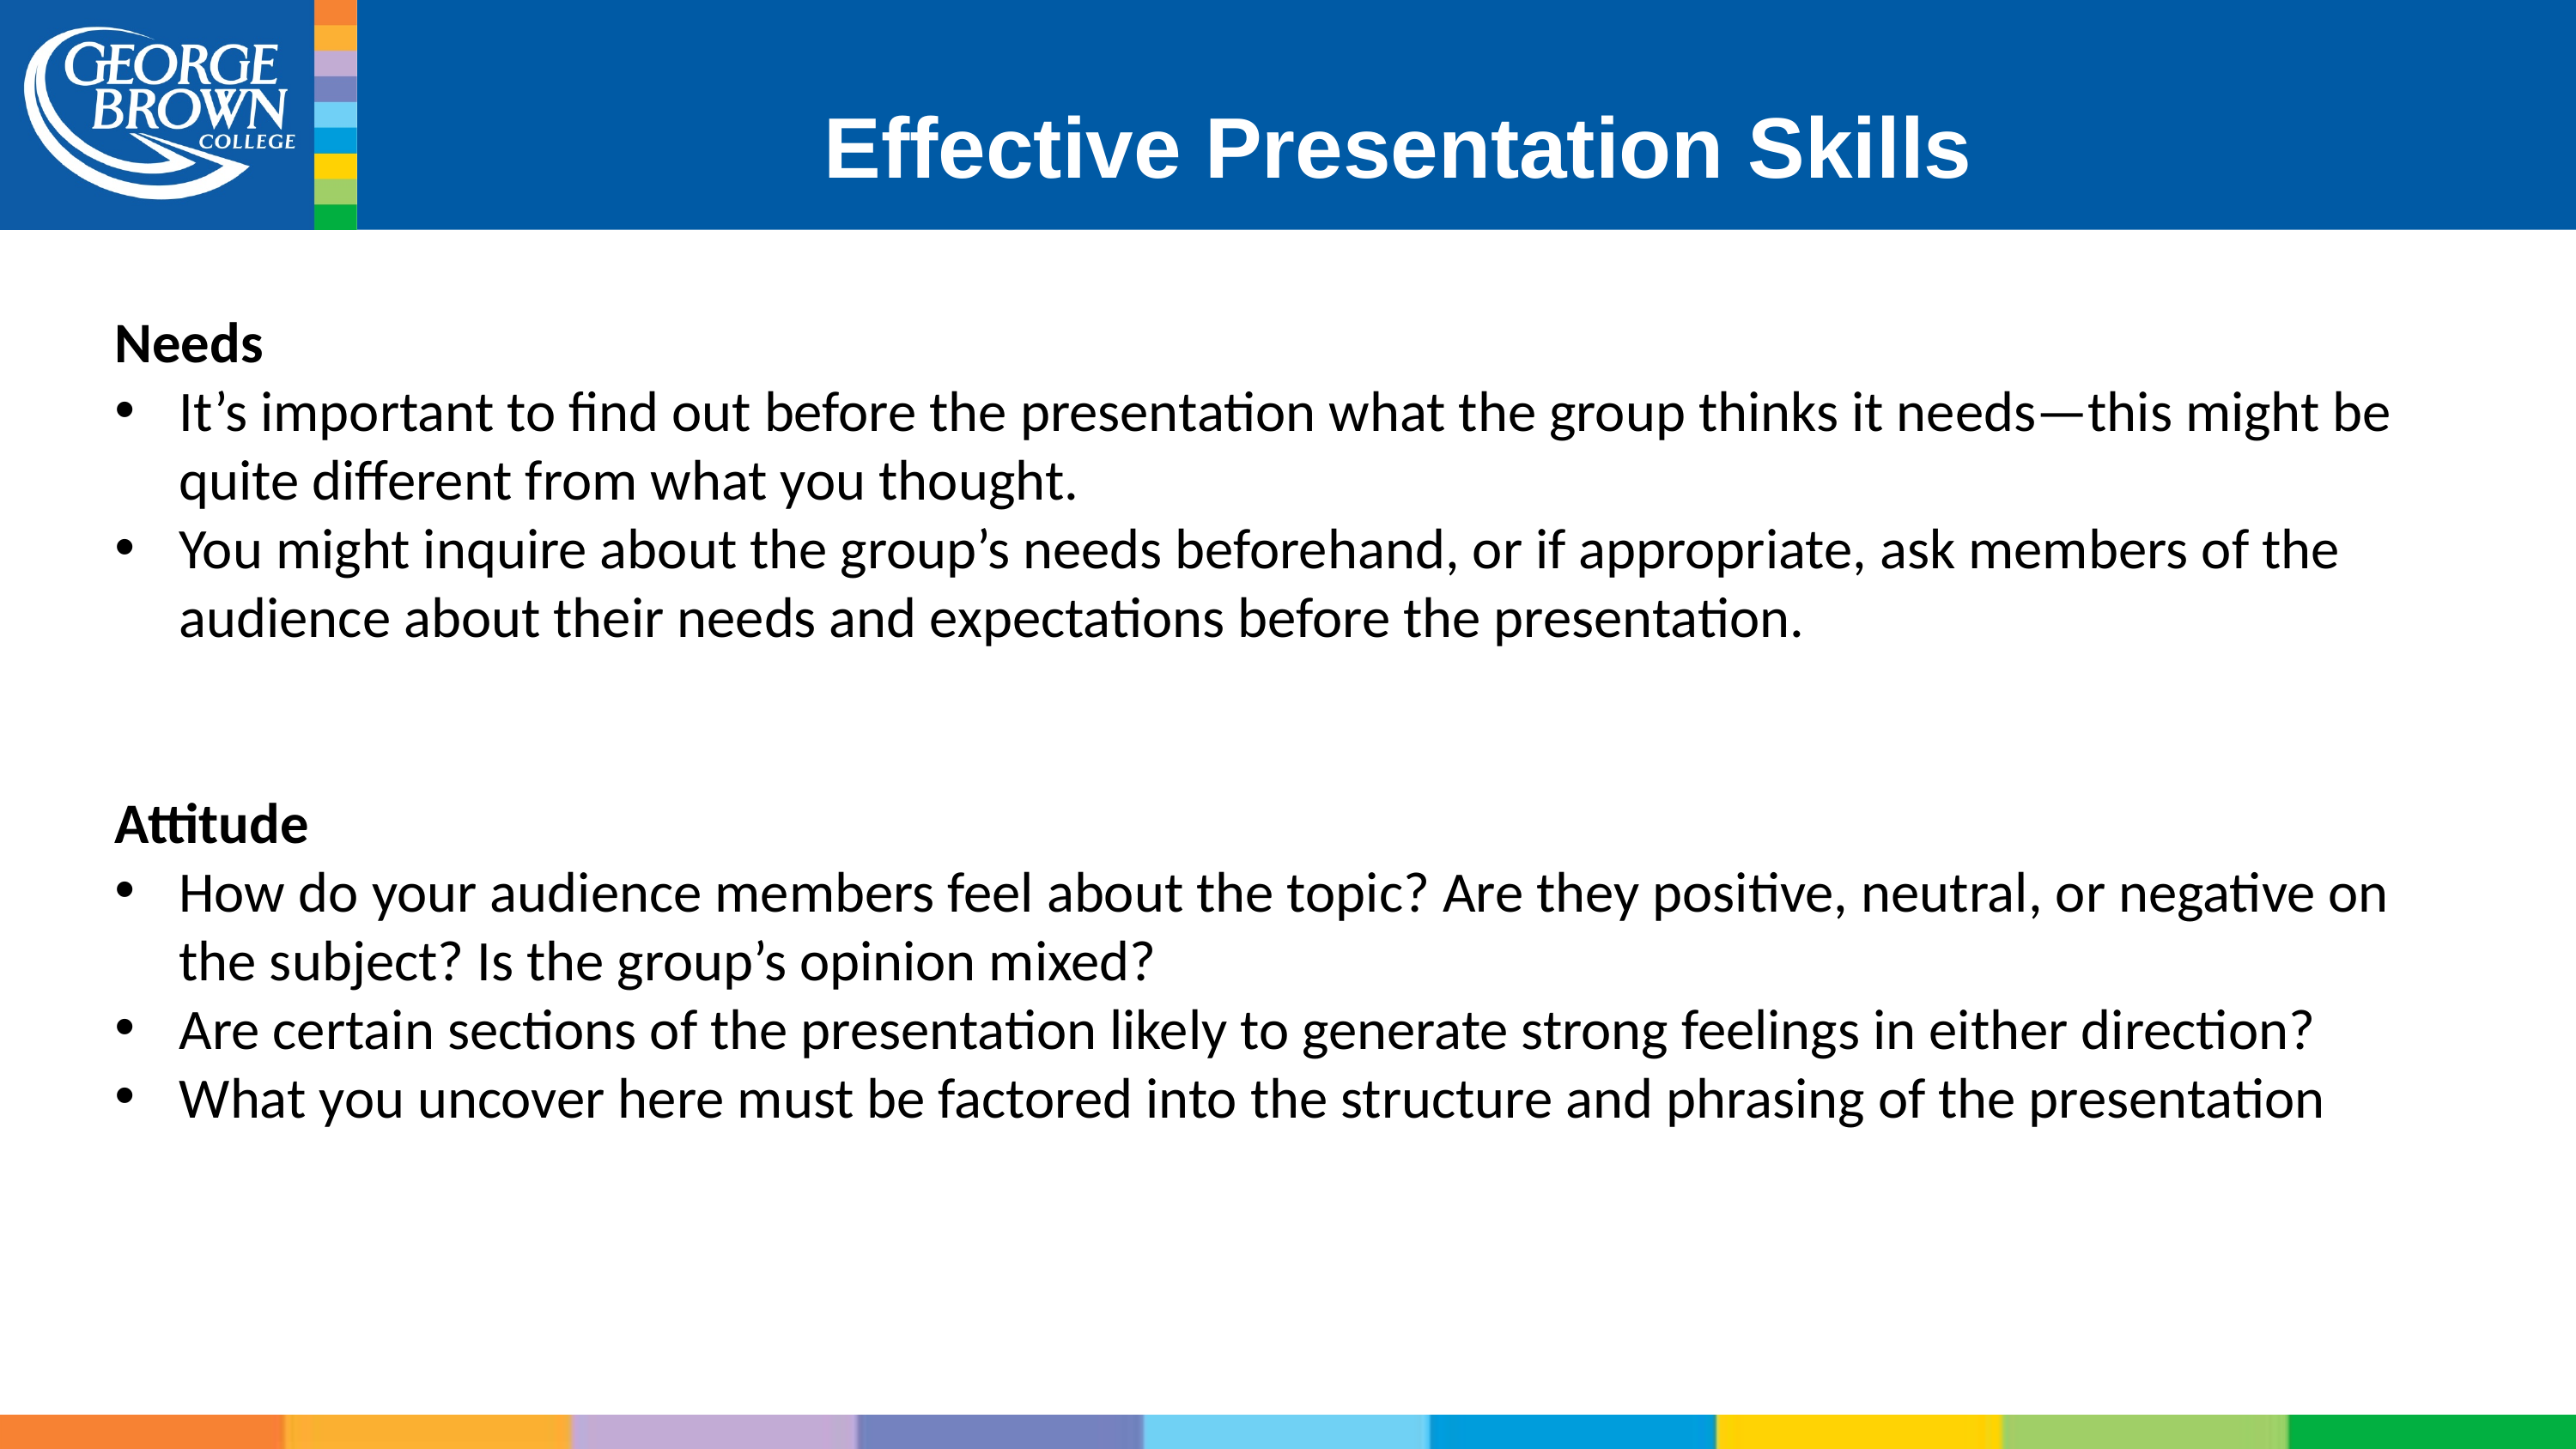

# Effective Presentation Skills

Needs
It’s important to find out before the presentation what the group thinks it needs—this might be quite different from what you thought.
You might inquire about the group’s needs beforehand, or if appropriate, ask members of the audience about their needs and expectations before the presentation.

Attitude
How do your audience members feel about the topic? Are they positive, neutral, or negative on the subject? Is the group’s opinion mixed?
Are certain sections of the presentation likely to generate strong feelings in either direction?
What you uncover here must be factored into the structure and phrasing of the presentation